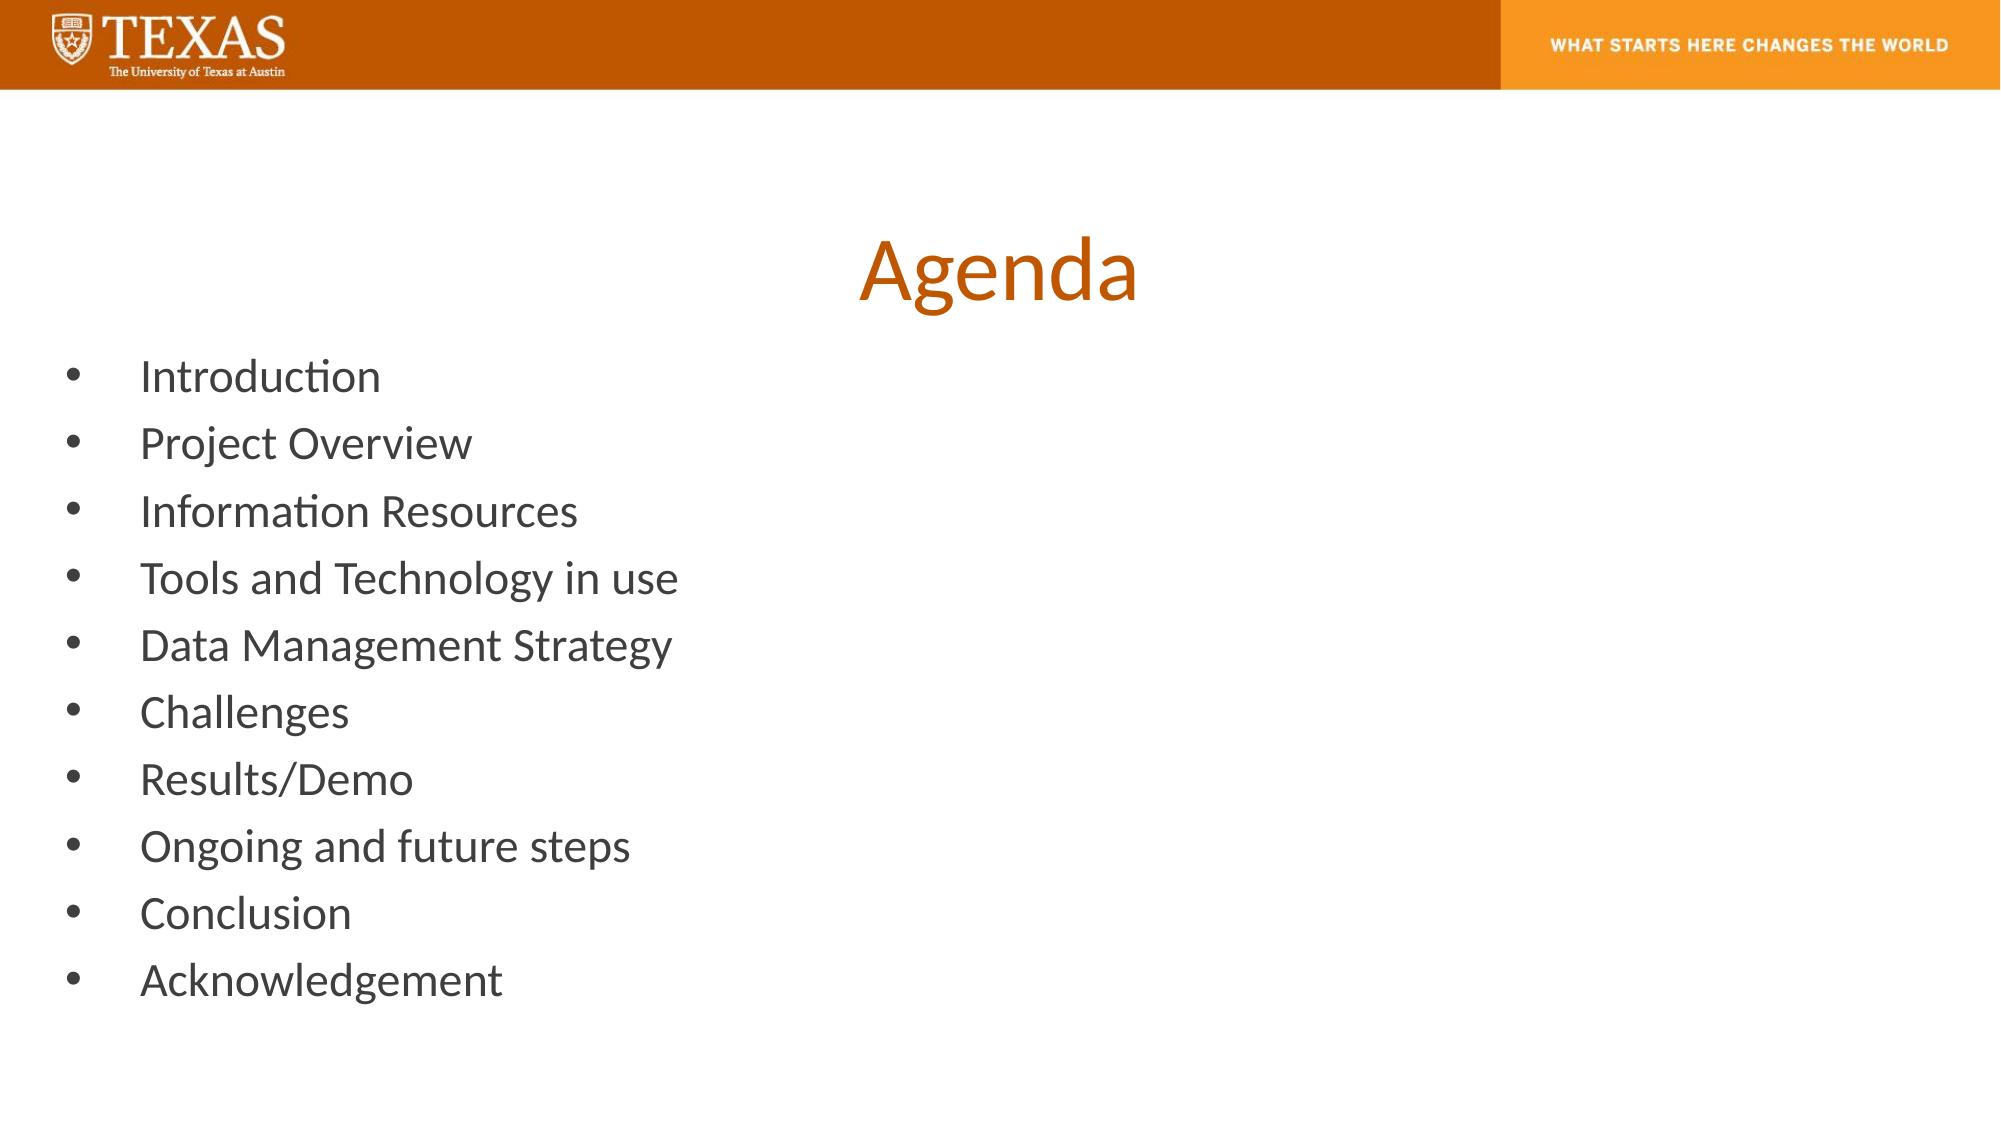

# Agenda
Introduction
Project Overview
Information Resources
Tools and Technology in use
Data Management Strategy
Challenges
Results/Demo
Ongoing and future steps
Conclusion
Acknowledgement